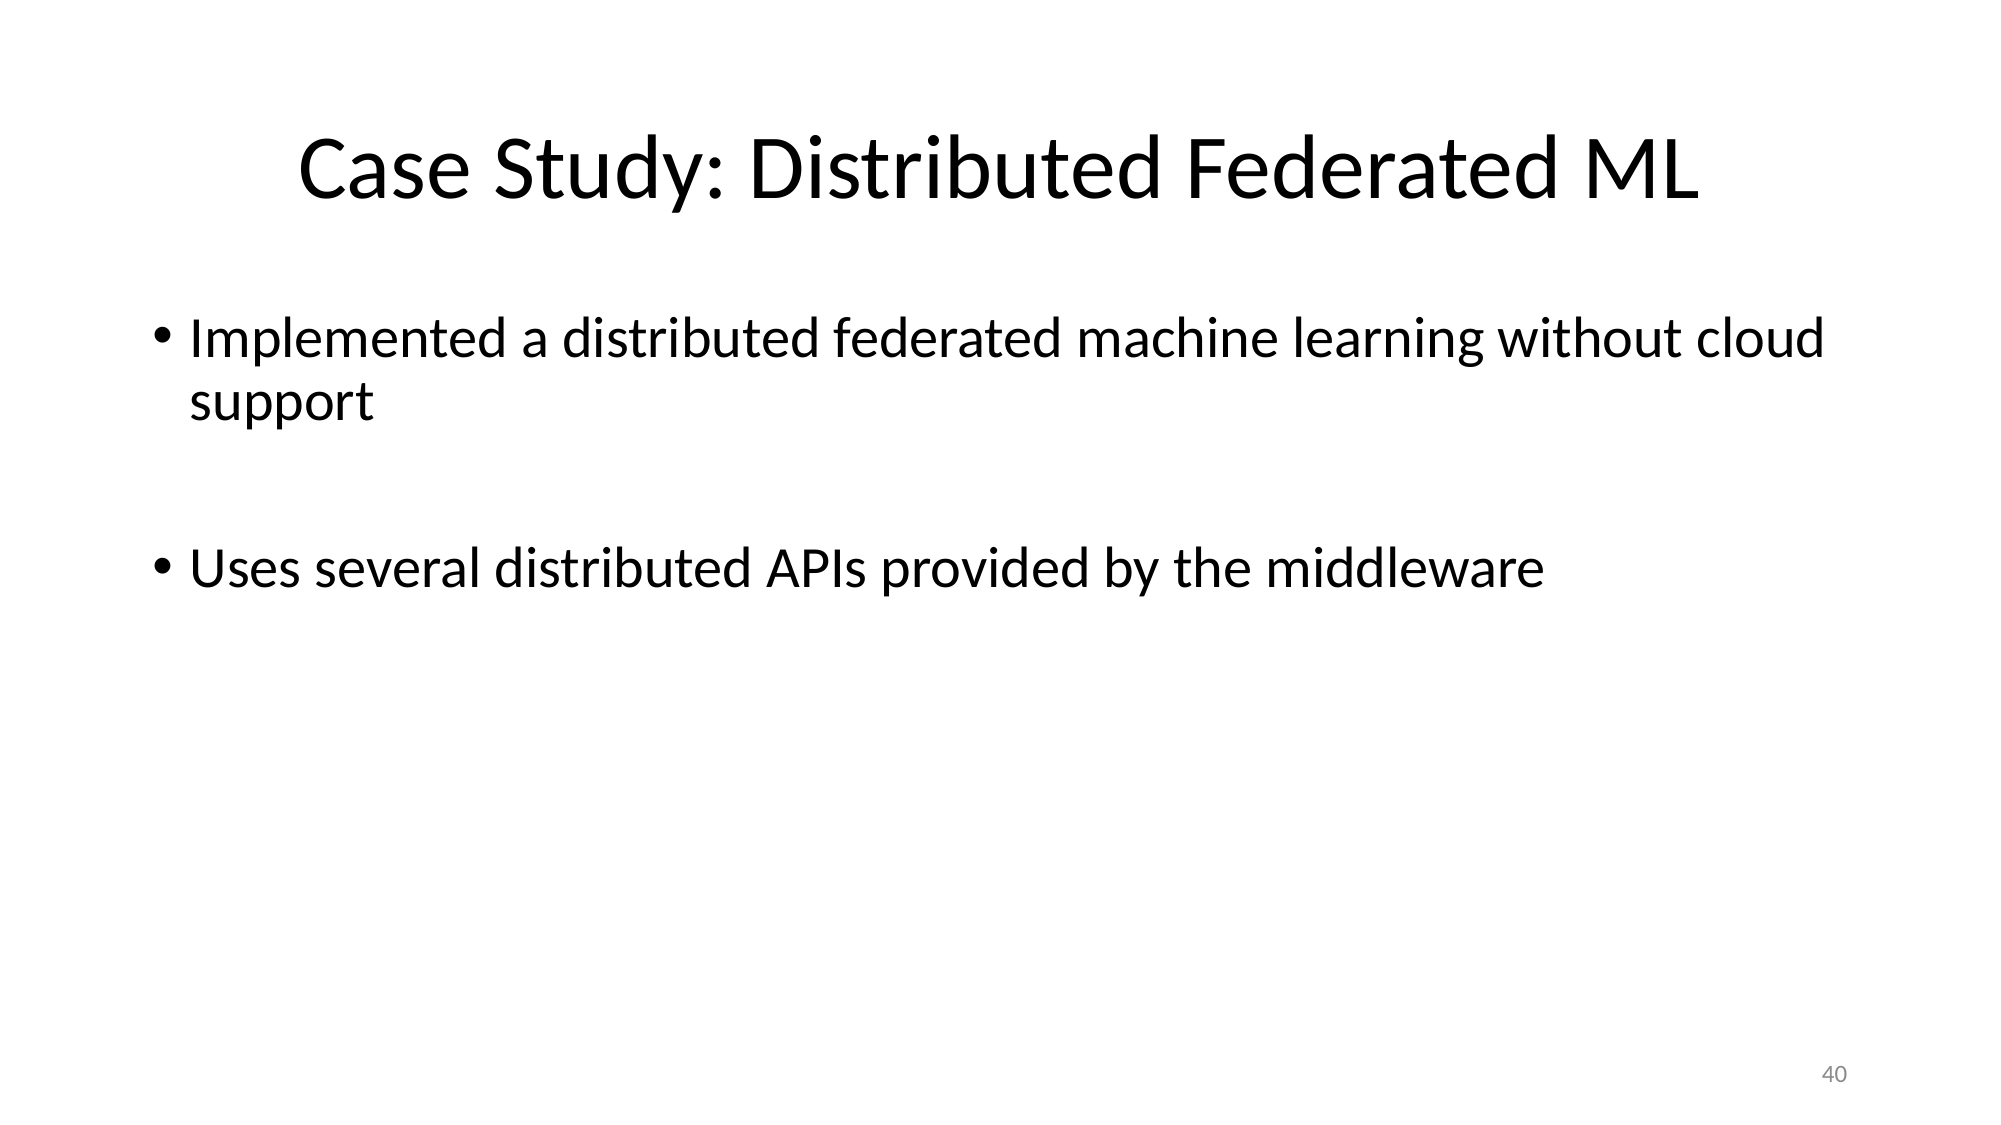

# Case Study: Distributed Federated ML
Implemented a distributed federated machine learning without cloud support

Uses several distributed APIs provided by the middleware
40